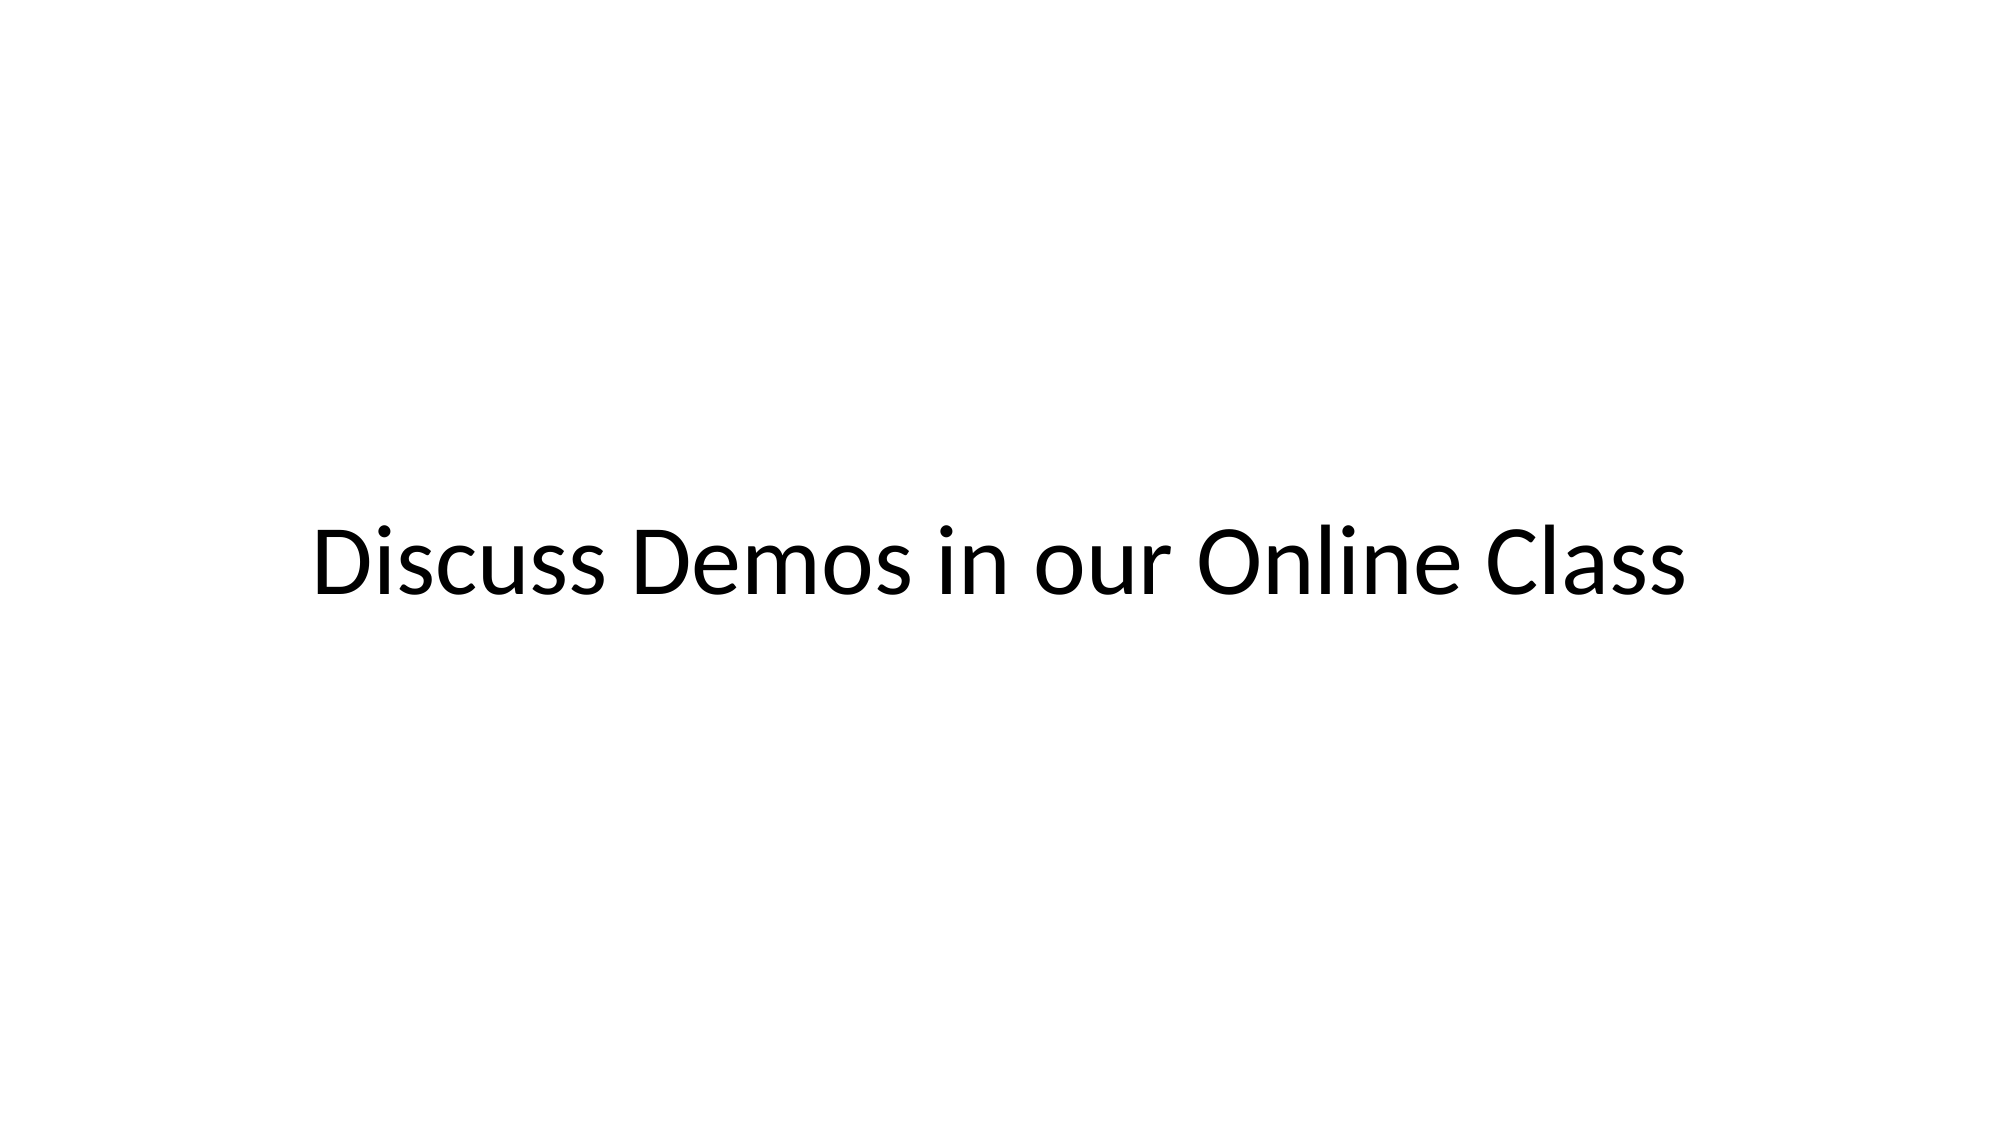

# Discuss Demos in our Online Class